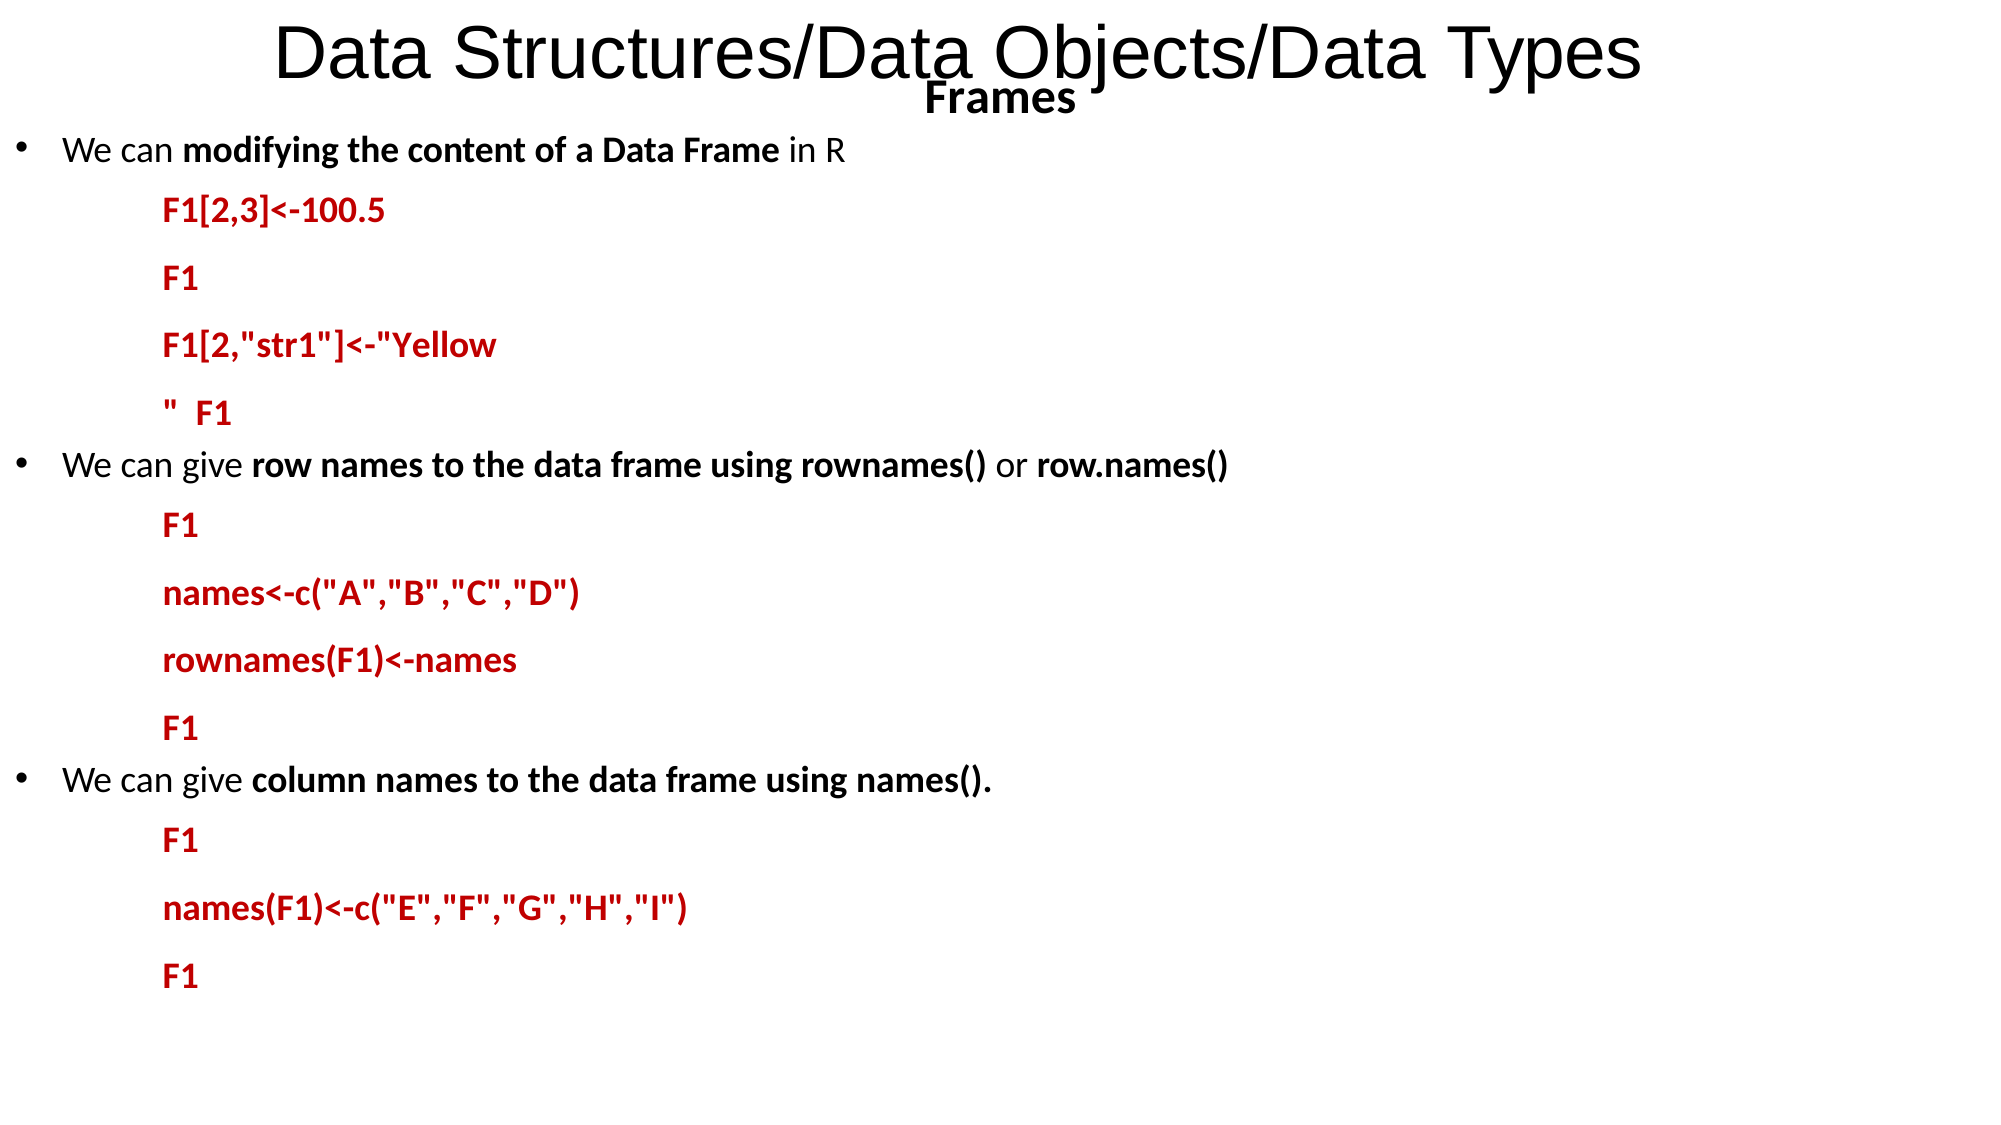

# Data Structures/Data Objects/Data Types
Frames
We can modifying the content of a Data Frame in R
F1[2,3]<-100.5
F1
F1[2,"str1"]<-"Yellow"  F1
We can give row names to the data frame using rownames() or row.names()
F1
names<-c("A","B","C","D")
rownames(F1)<-names
F1
We can give column names to the data frame using names().
F1
names(F1)<-c("E","F","G","H","I")
F1